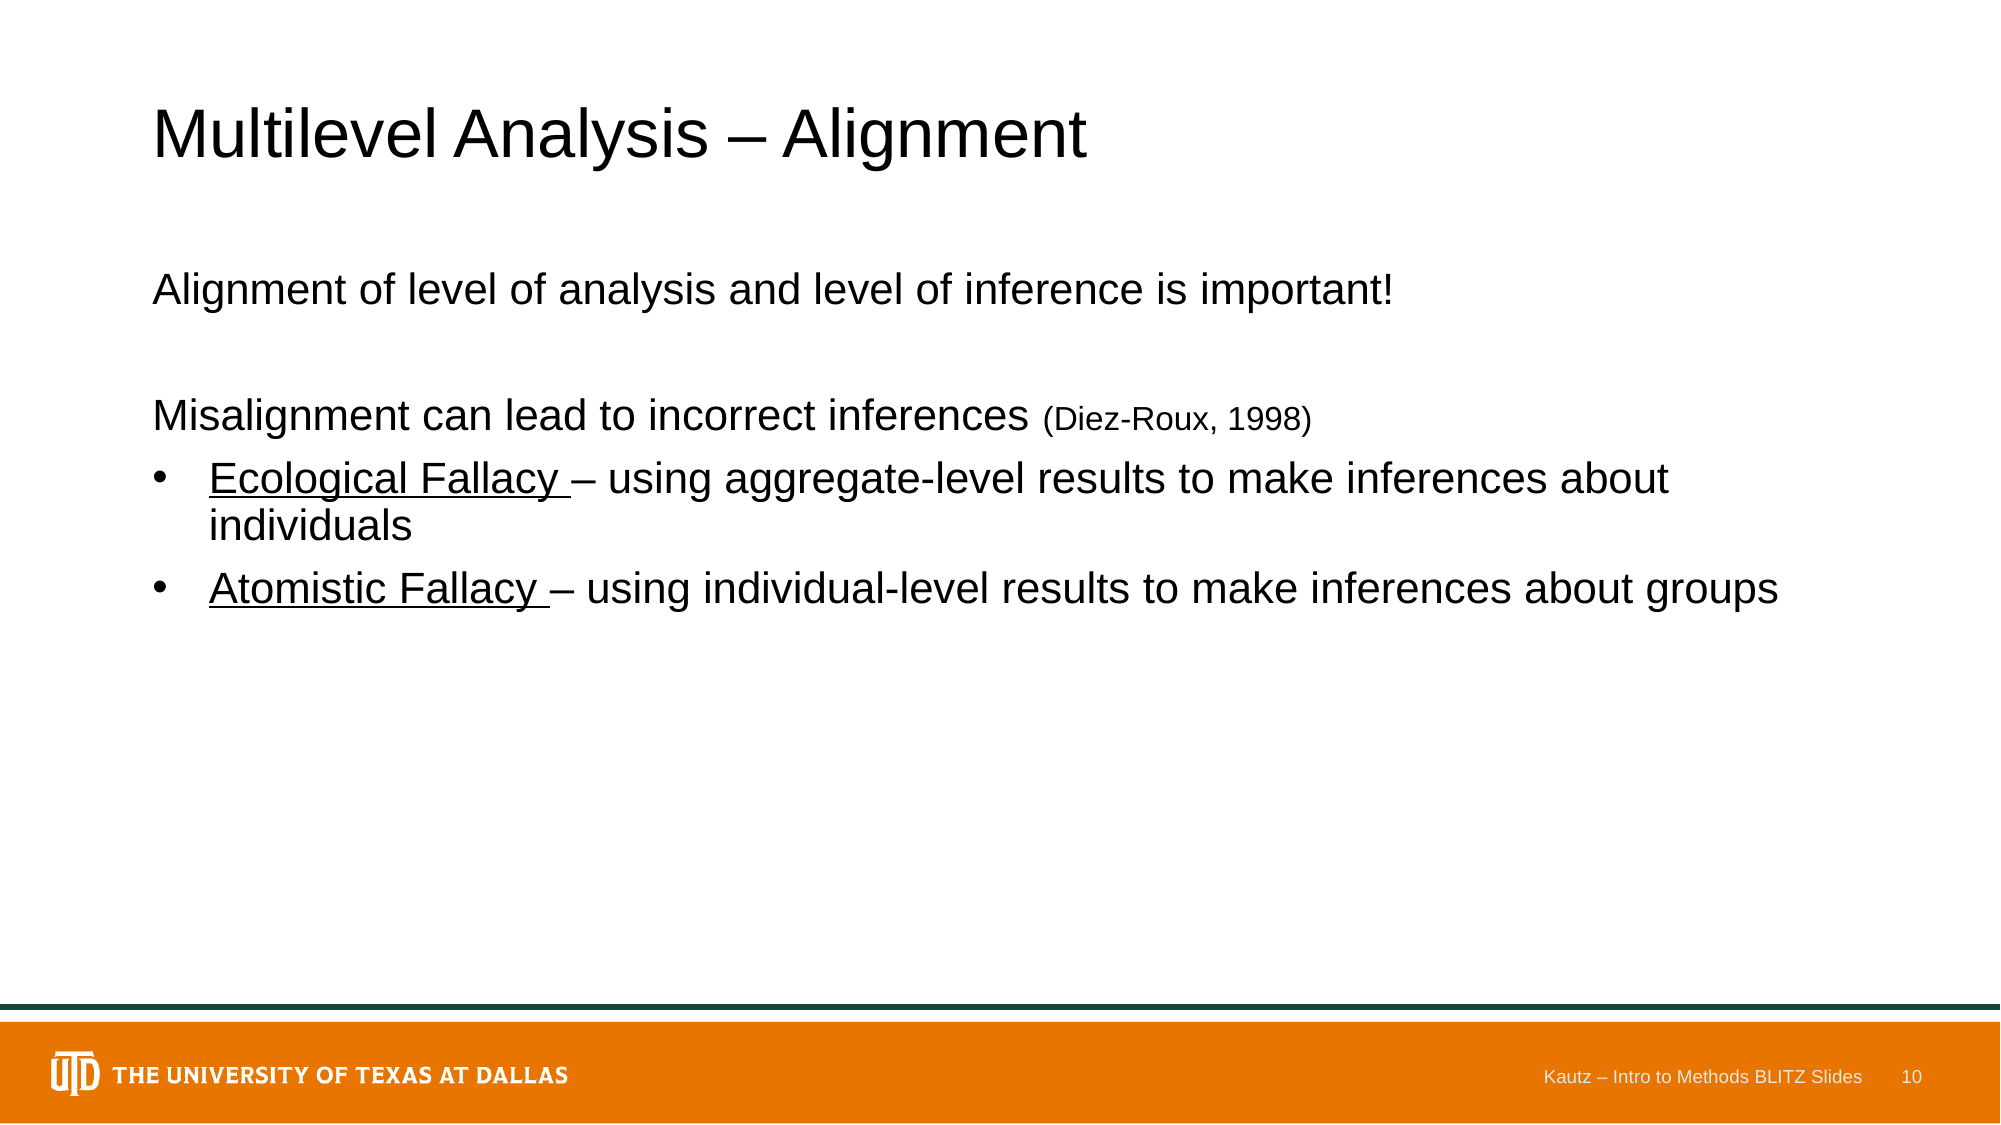

# Multilevel Analysis – Alignment
Alignment of level of analysis and level of inference is important!

Misalignment can lead to incorrect inferences (Diez-Roux, 1998)
Ecological Fallacy – using aggregate-level results to make inferences about individuals
Atomistic Fallacy – using individual-level results to make inferences about groups
Kautz – Intro to Methods BLITZ Slides
10